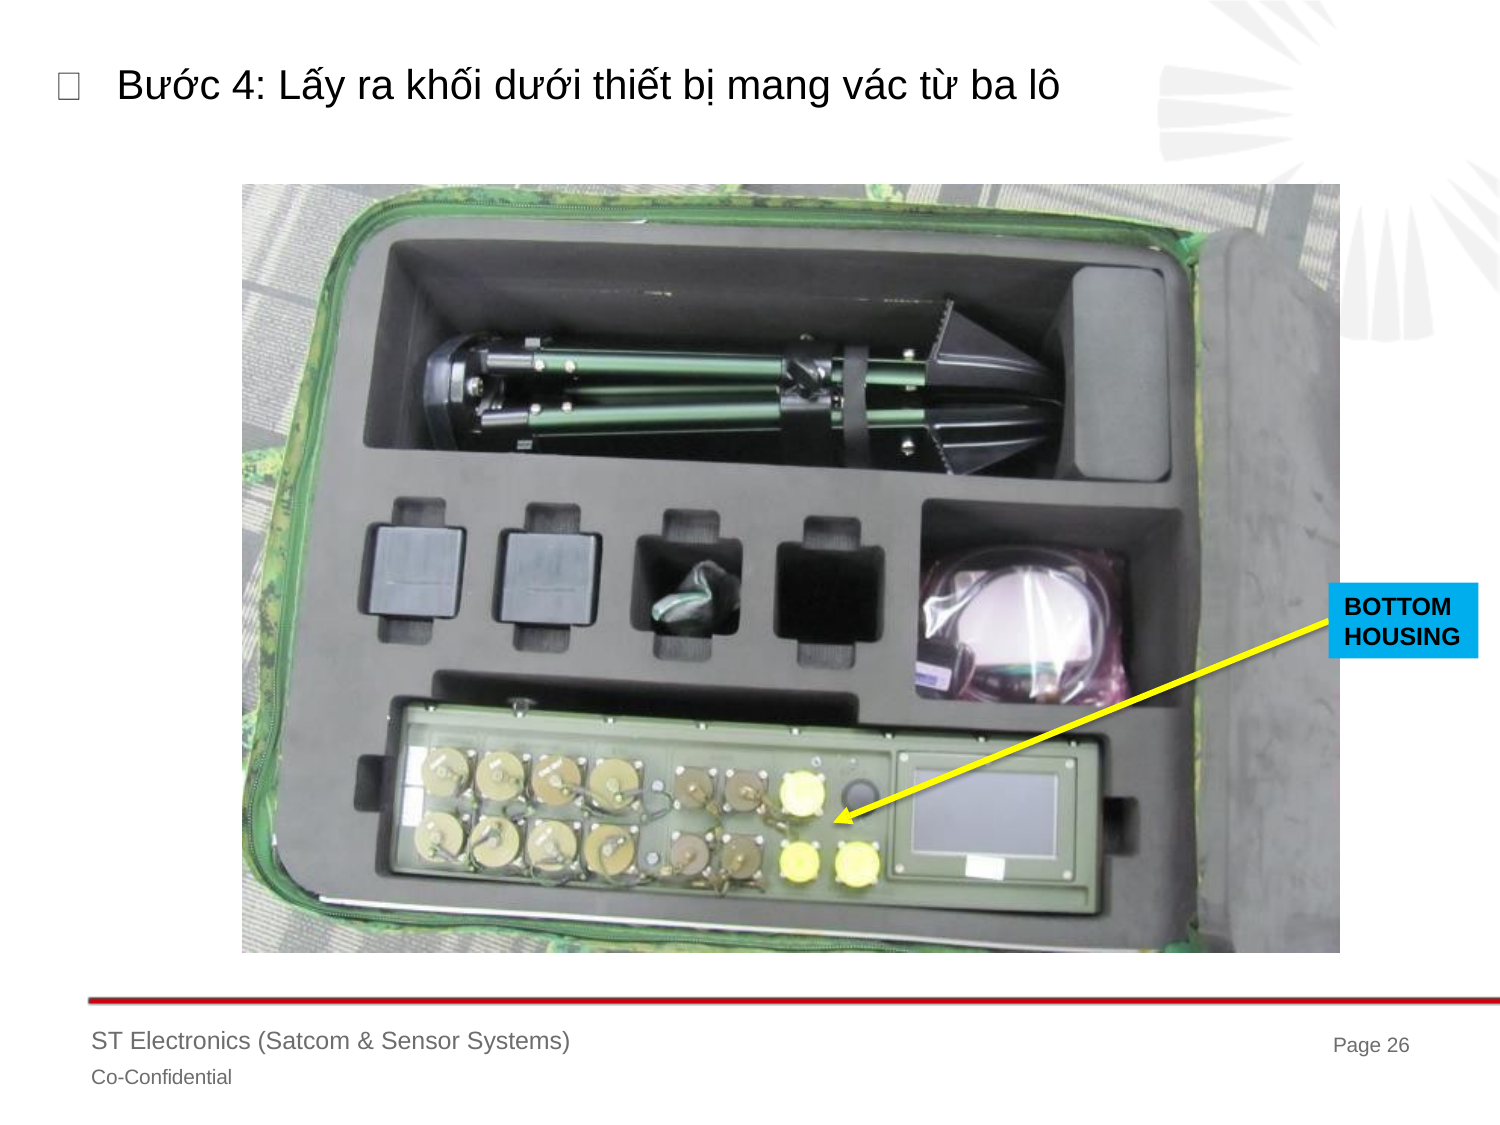

# Bước 4: Lấy ra khối dưới thiết bị mang vác từ ba lô

BOTTOM  HOUSING

ST Electronics (Satcom & Sensor Systems)
Co-Confidential
Page 26